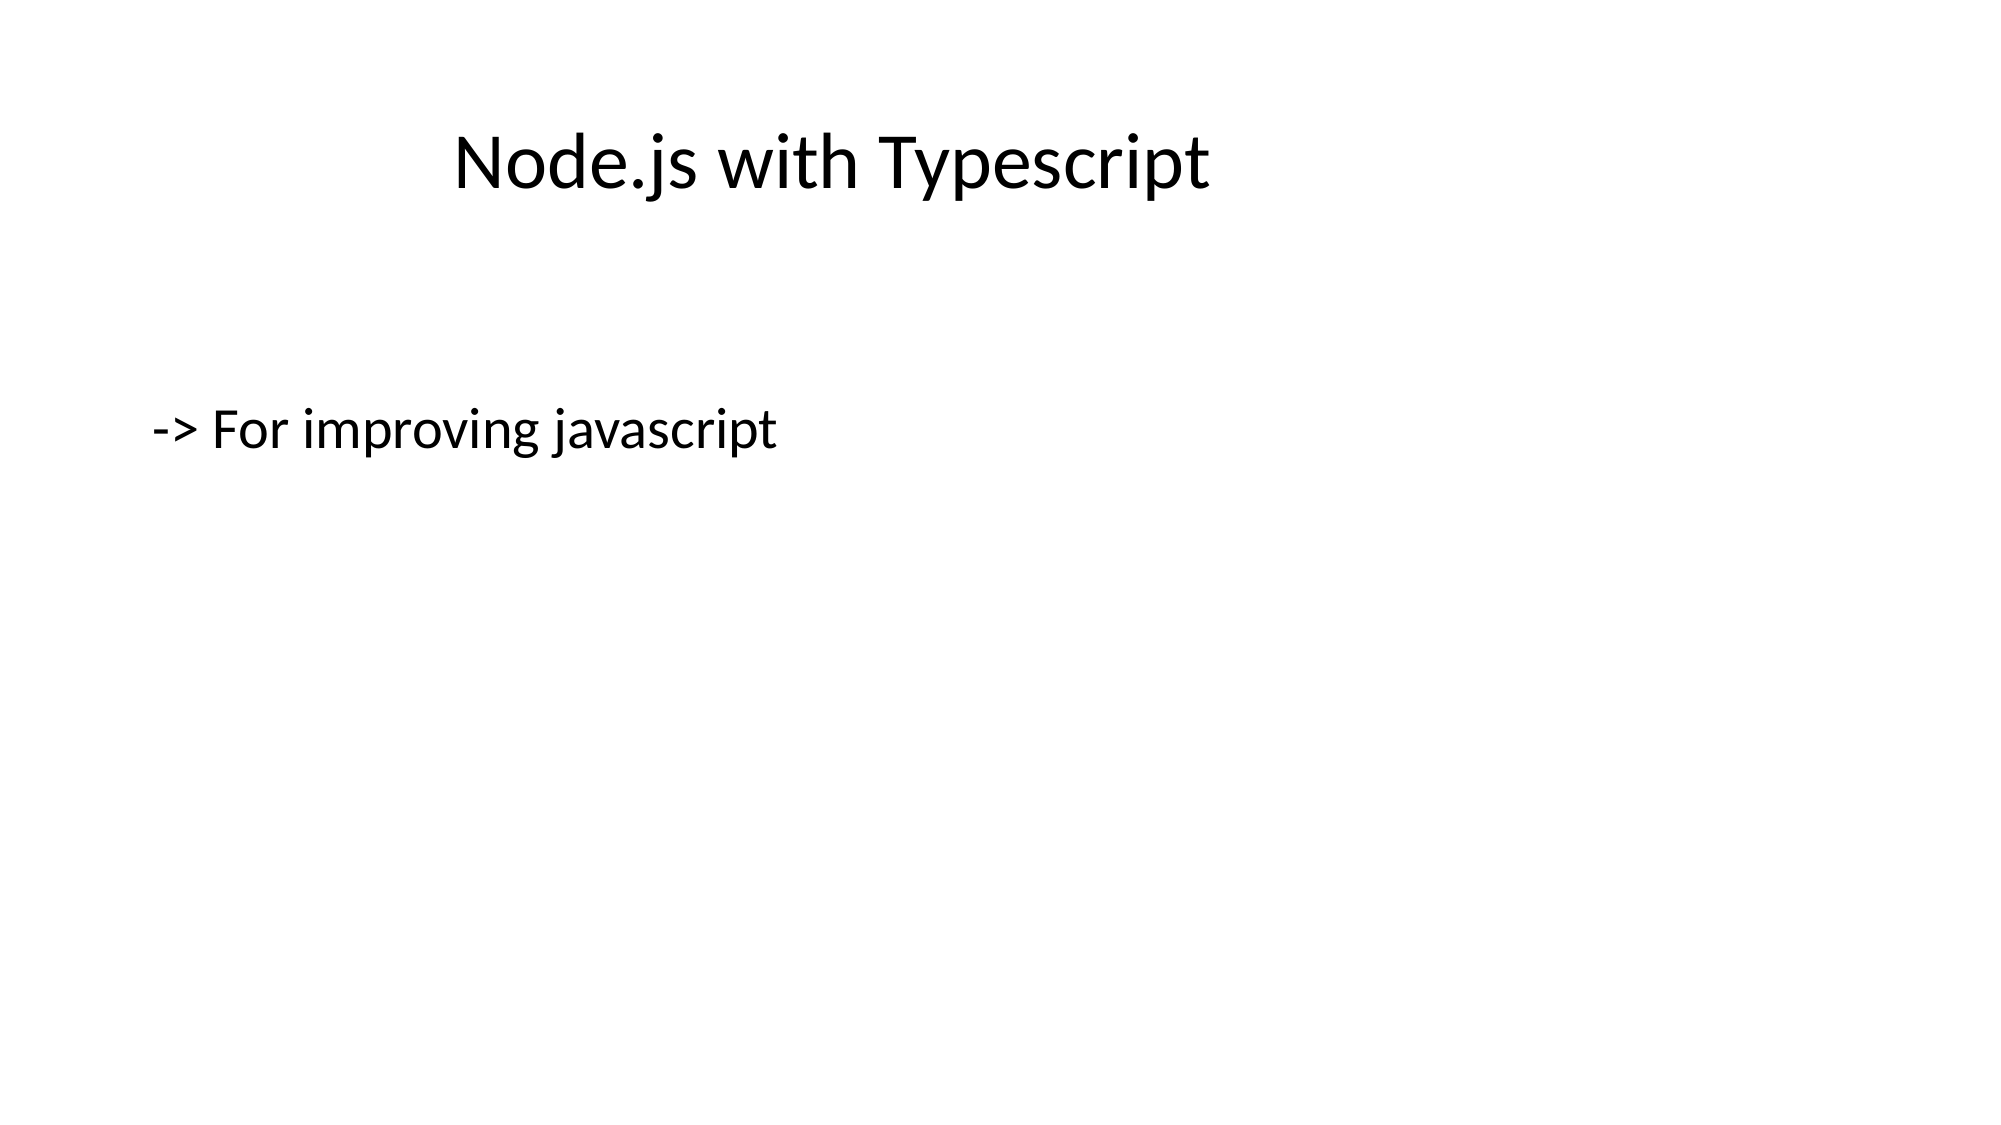

# Node.js with Typescript

-> For improving javascript